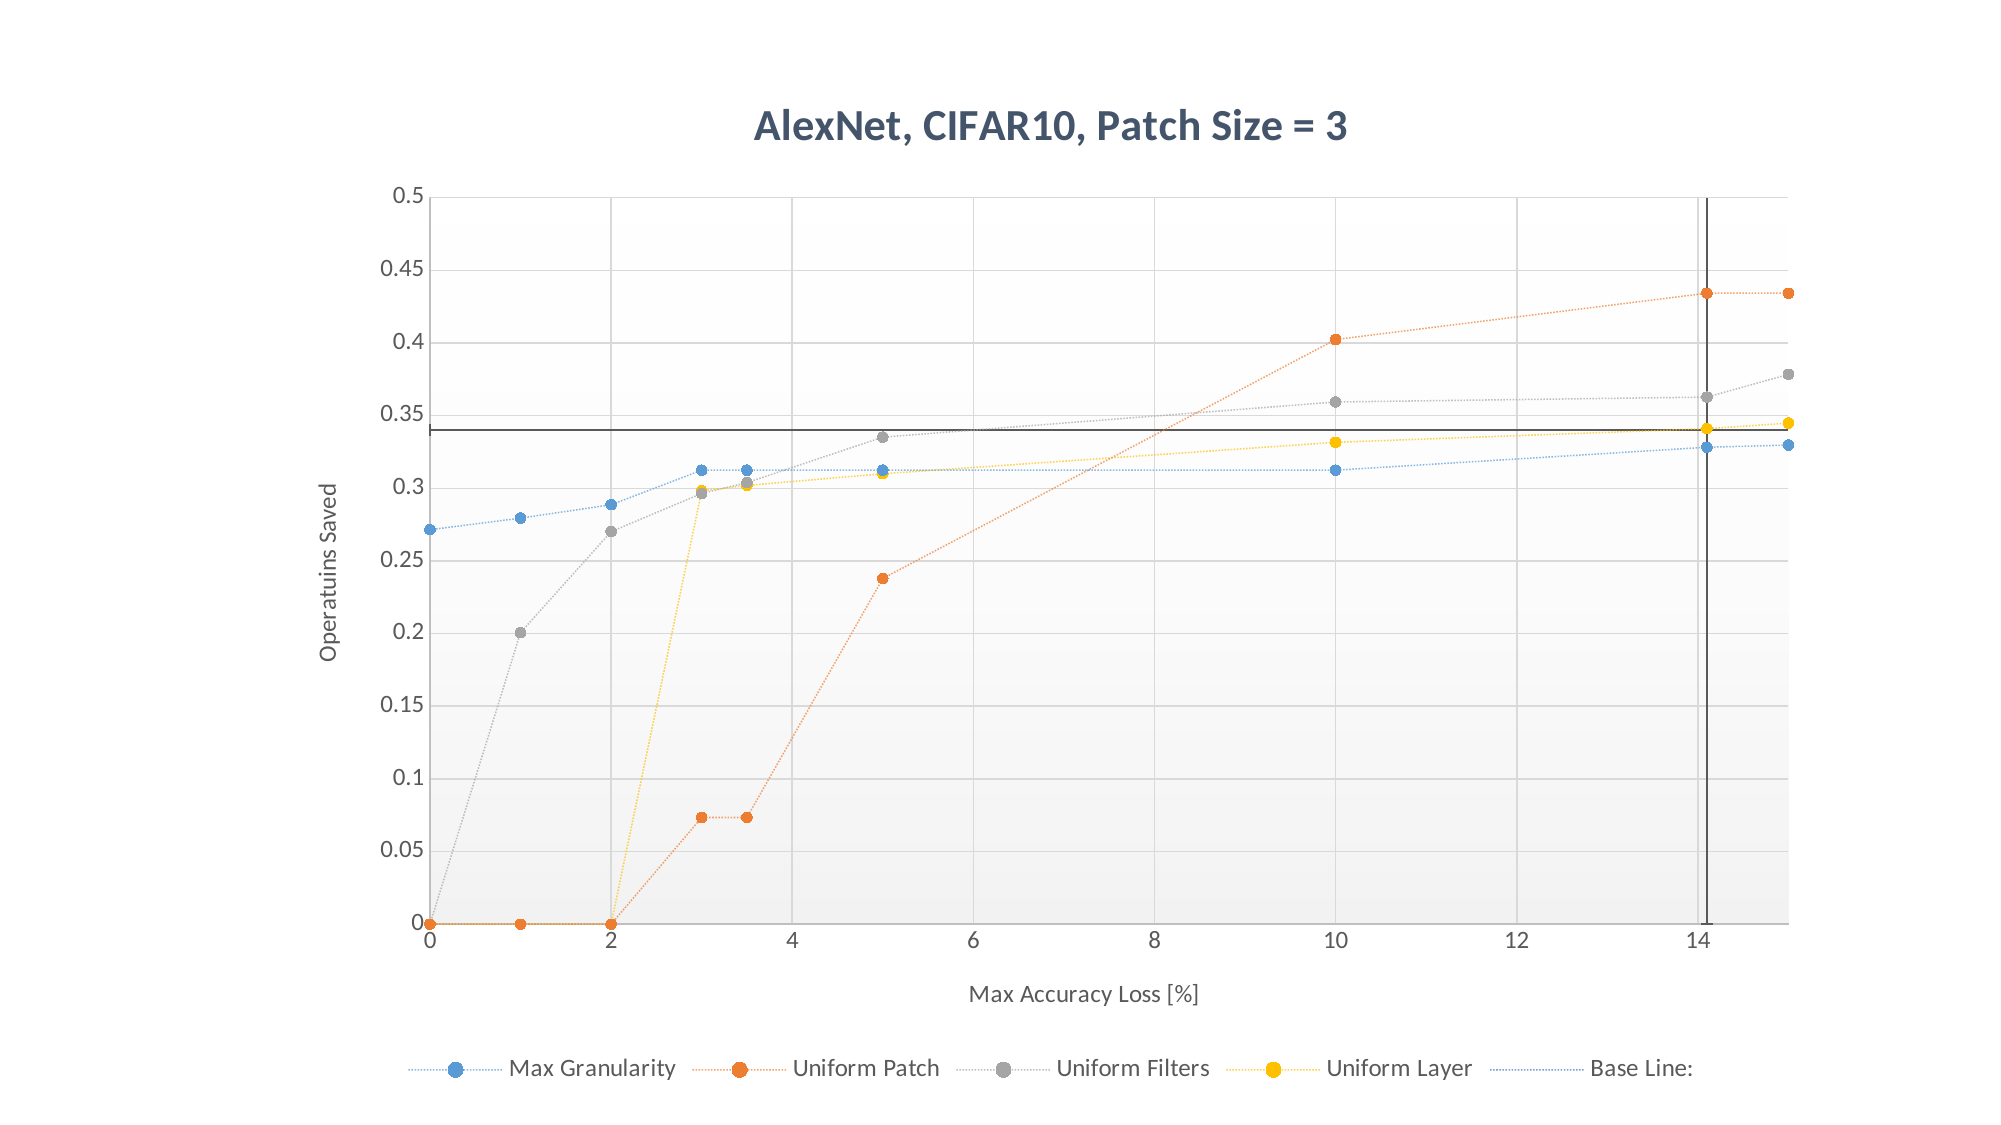

### Chart: AlexNet, CIFAR10, Patch Size = 3

| Category | Max Granularity | Uniform Patch | Uniform Filters | Uniform Layer | Base Line: |
|---|---|---|---|---|---|